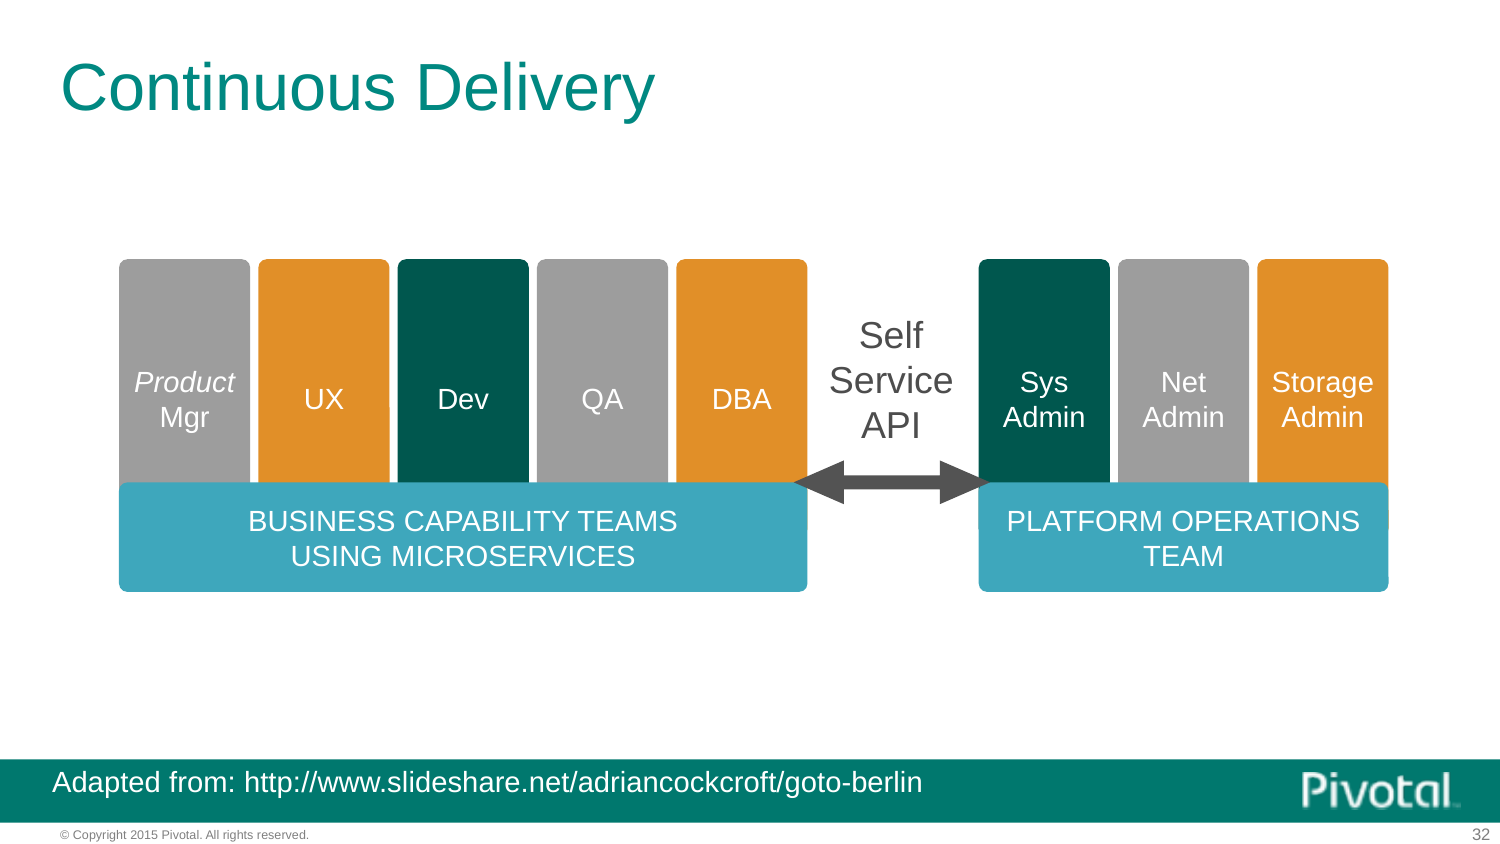

# Continuous Delivery
Product
Mgr
UX
Dev
QA
DBA
Sys
Admin
Net
Admin
Storage
Admin
Self
Service
API

BUSINESS CAPABILITY TEAMS
USING MICROSERVICES
PLATFORM OPERATIONS TEAM
Adapted from: http://www.slideshare.net/adriancockcroft/goto-berlin
32